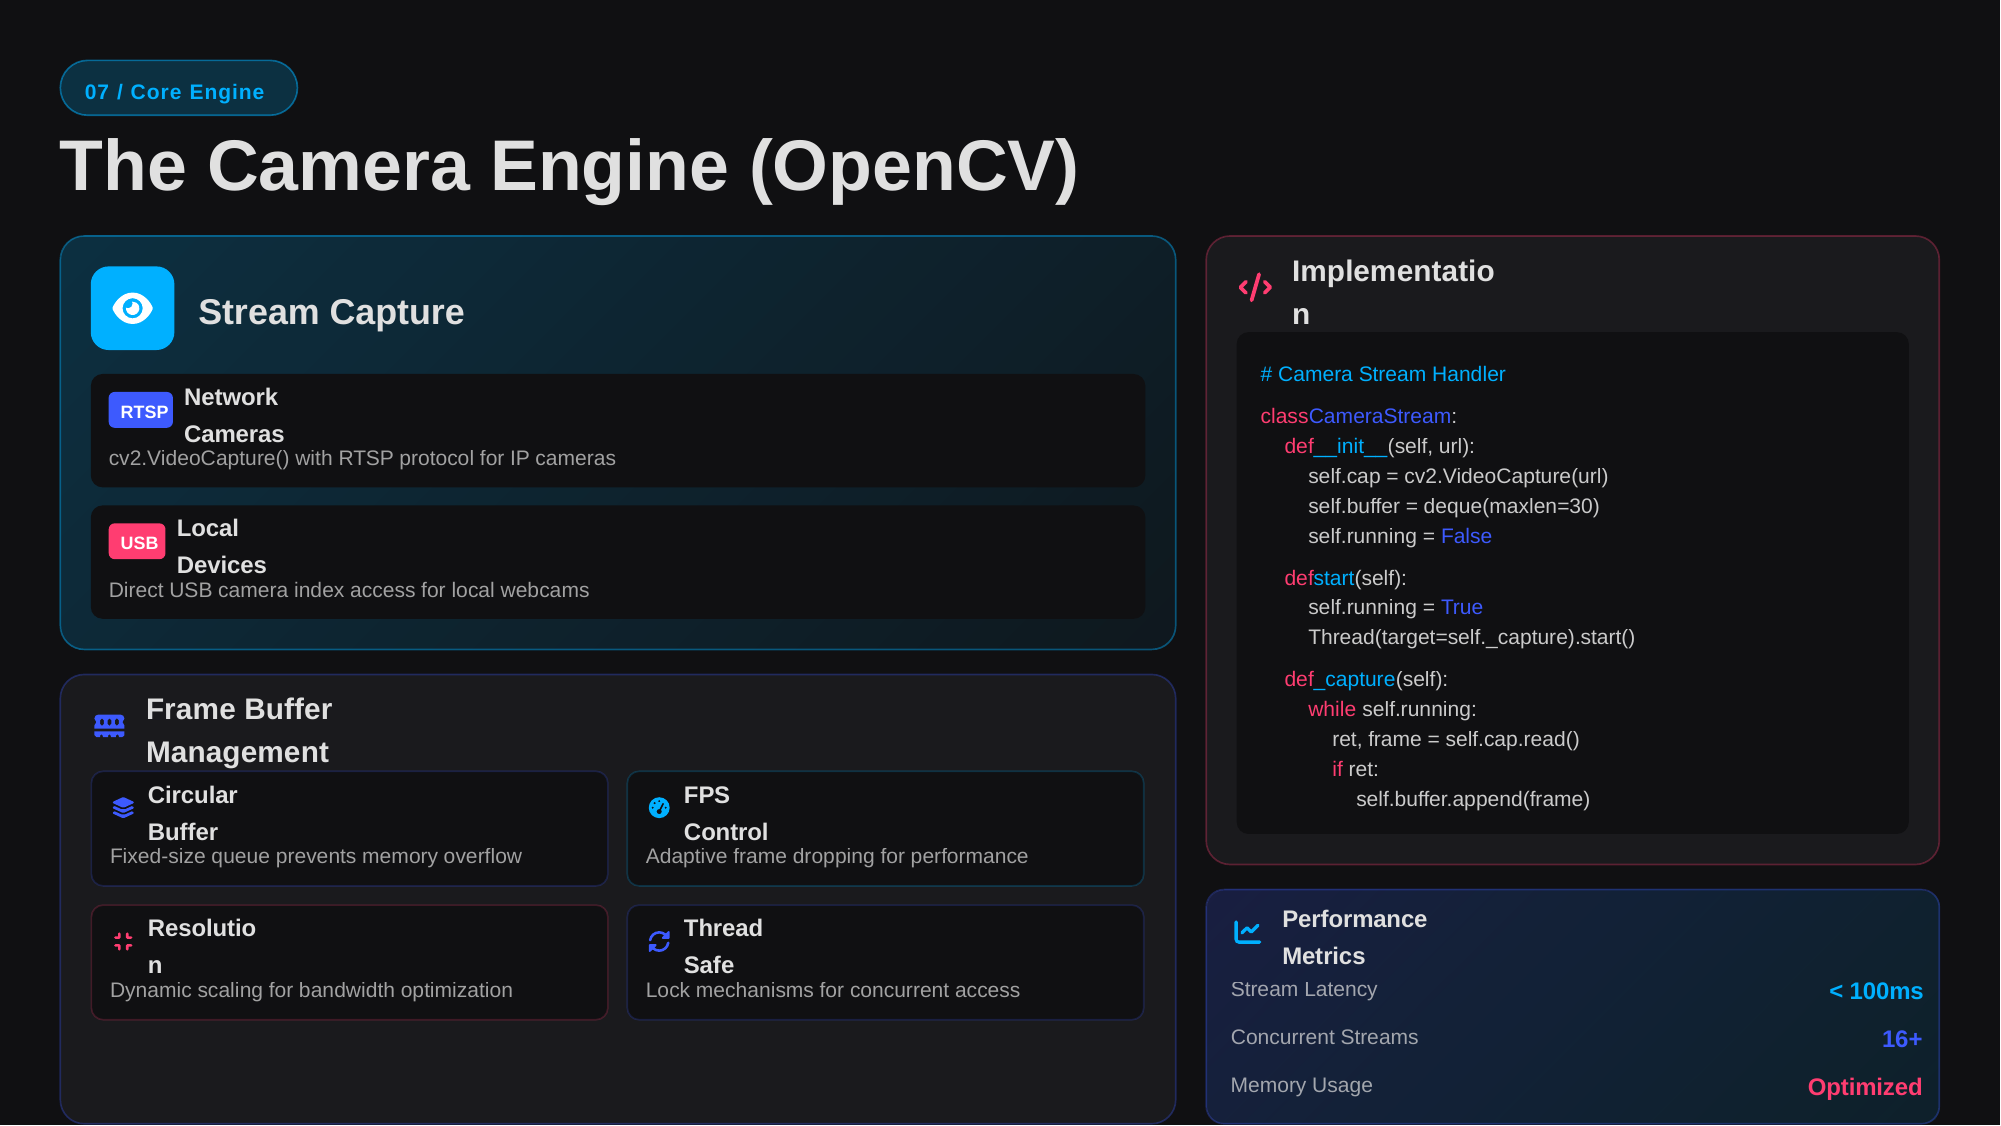

07 / Core Engine
The Camera Engine (OpenCV)

Implementation

Stream Capture

# Camera Stream Handler

RTSP
Network Cameras
classCameraStream:
def__init__(self, url):
cv2.VideoCapture() with RTSP protocol for IP cameras
self.cap = cv2.VideoCapture(url)
self.buffer = deque(maxlen=30)

self.running = False

USB
Local Devices
defstart(self):
Direct USB camera index access for local webcams
self.running = True
Thread(target=self._capture).start()
def_capture(self):

while self.running:
Frame Buffer Management

ret, frame = self.cap.read()
if ret:

self.buffer.append(frame)
Circular Buffer
FPS Control

Fixed-size queue prevents memory overflow
Adaptive frame dropping for performance

Performance Metrics

Resolution
Thread Safe

< 100ms
Stream Latency
Dynamic scaling for bandwidth optimization
Lock mechanisms for concurrent access
16+
Concurrent Streams
Optimized
Memory Usage